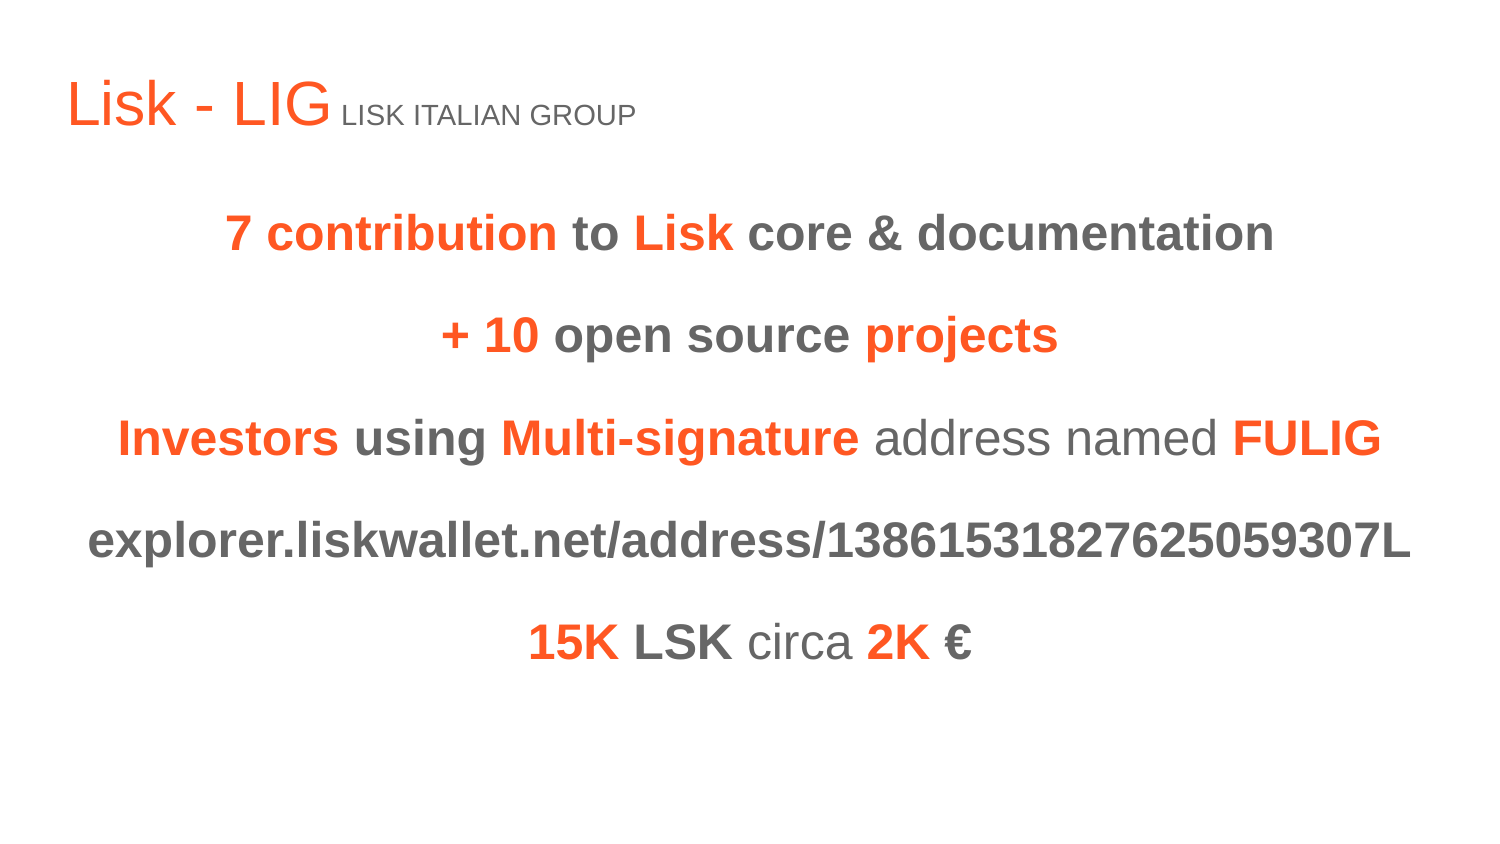

# Lisk - LIG LISK ITALIAN GROUP

7 contribution to Lisk core & documentation
+ 10 open source projects
Investors using Multi-signature address named FULIG
explorer.liskwallet.net/address/13861531827625059307L
15K LSK circa 2K €